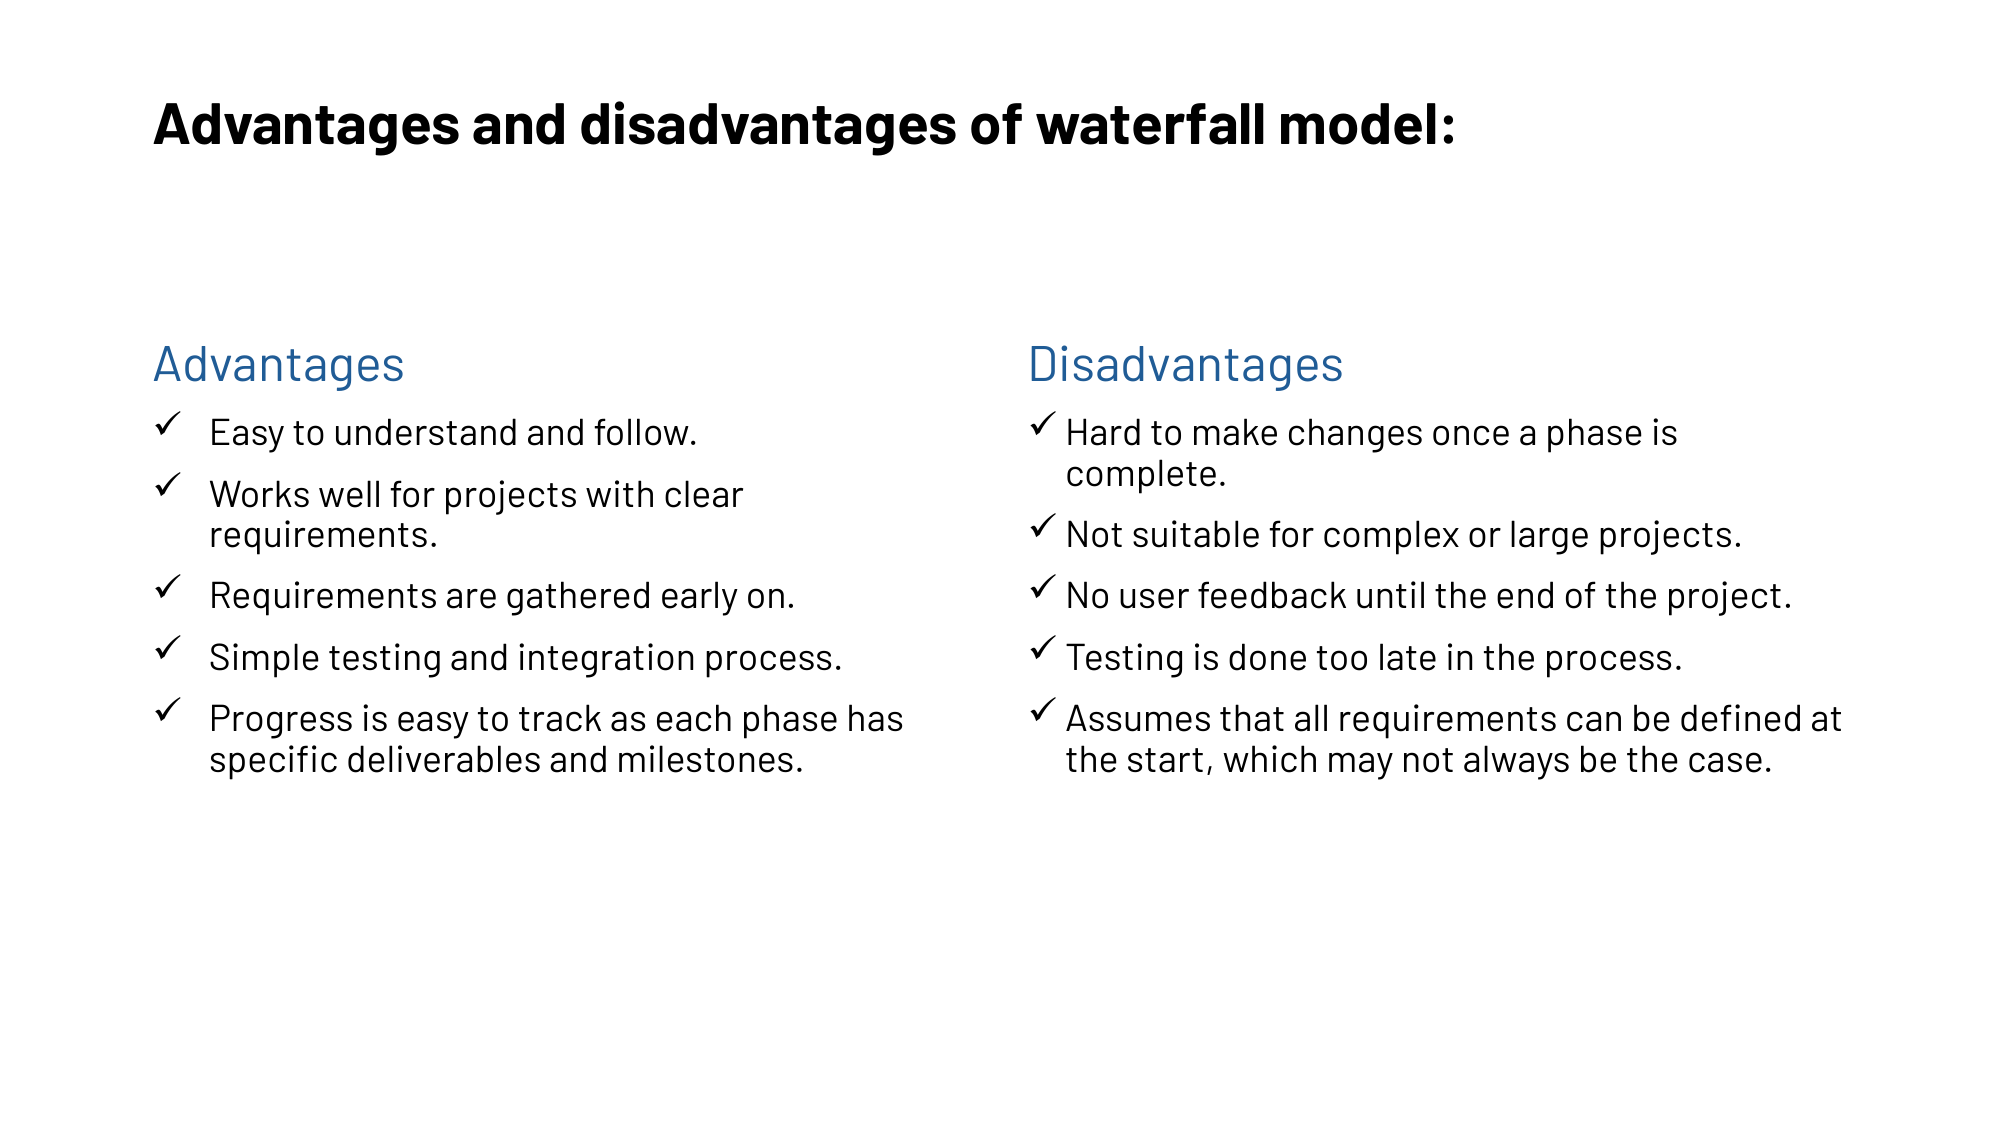

# Advantages and disadvantages of waterfall model:

Advantages
Easy to understand and follow.
Works well for projects with clear requirements.
Requirements are gathered early on.
Simple testing and integration process.
Progress is easy to track as each phase has specific deliverables and milestones.

Disadvantages
Hard to make changes once a phase is complete.
Not suitable for complex or large projects.
No user feedback until the end of the project.
Testing is done too late in the process.
Assumes that all requirements can be defined at the start, which may not always be the case.